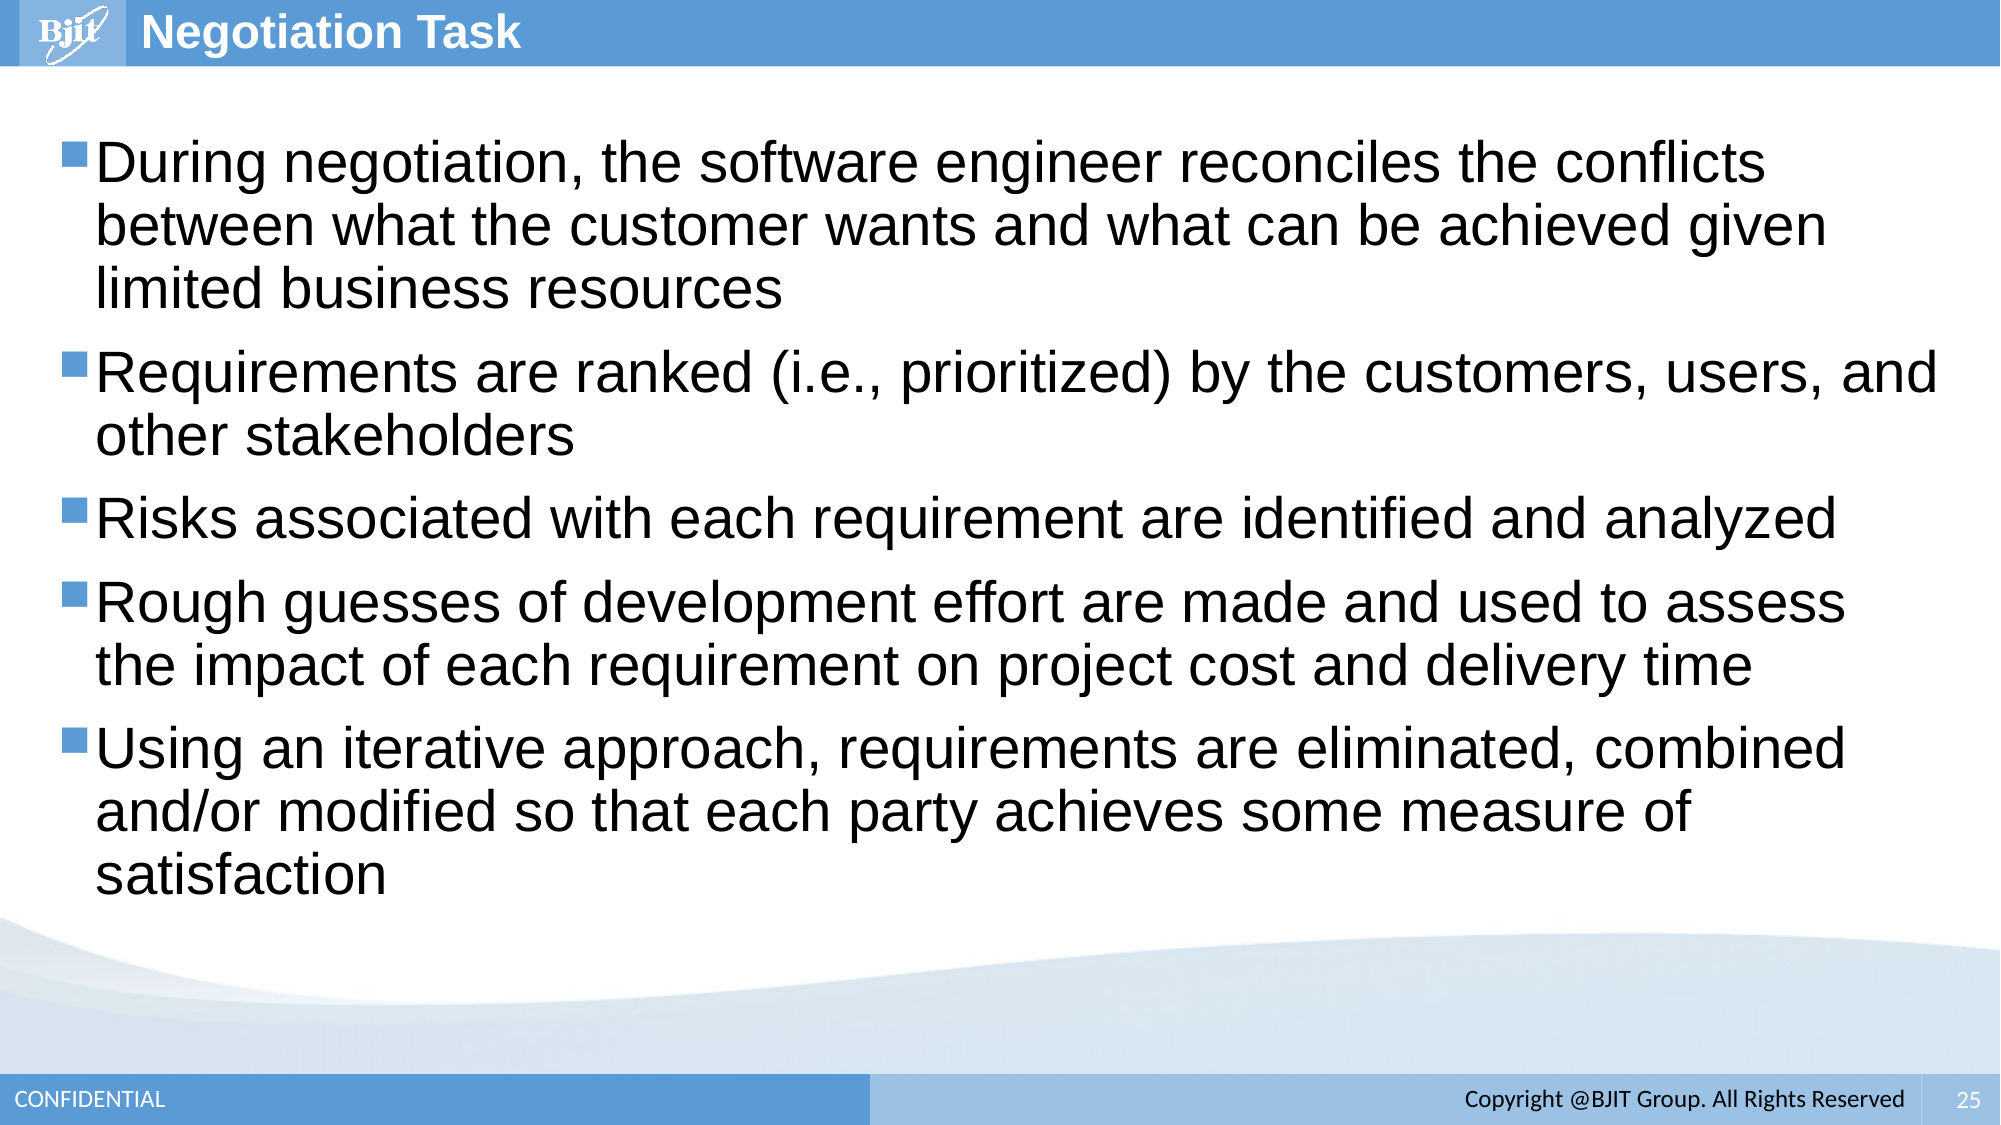

# Negotiation Task
During negotiation, the software engineer reconciles the conflicts between what the customer wants and what can be achieved given limited business resources
Requirements are ranked (i.e., prioritized) by the customers, users, and other stakeholders
Risks associated with each requirement are identified and analyzed
Rough guesses of development effort are made and used to assess the impact of each requirement on project cost and delivery time
Using an iterative approach, requirements are eliminated, combined and/or modified so that each party achieves some measure of satisfaction